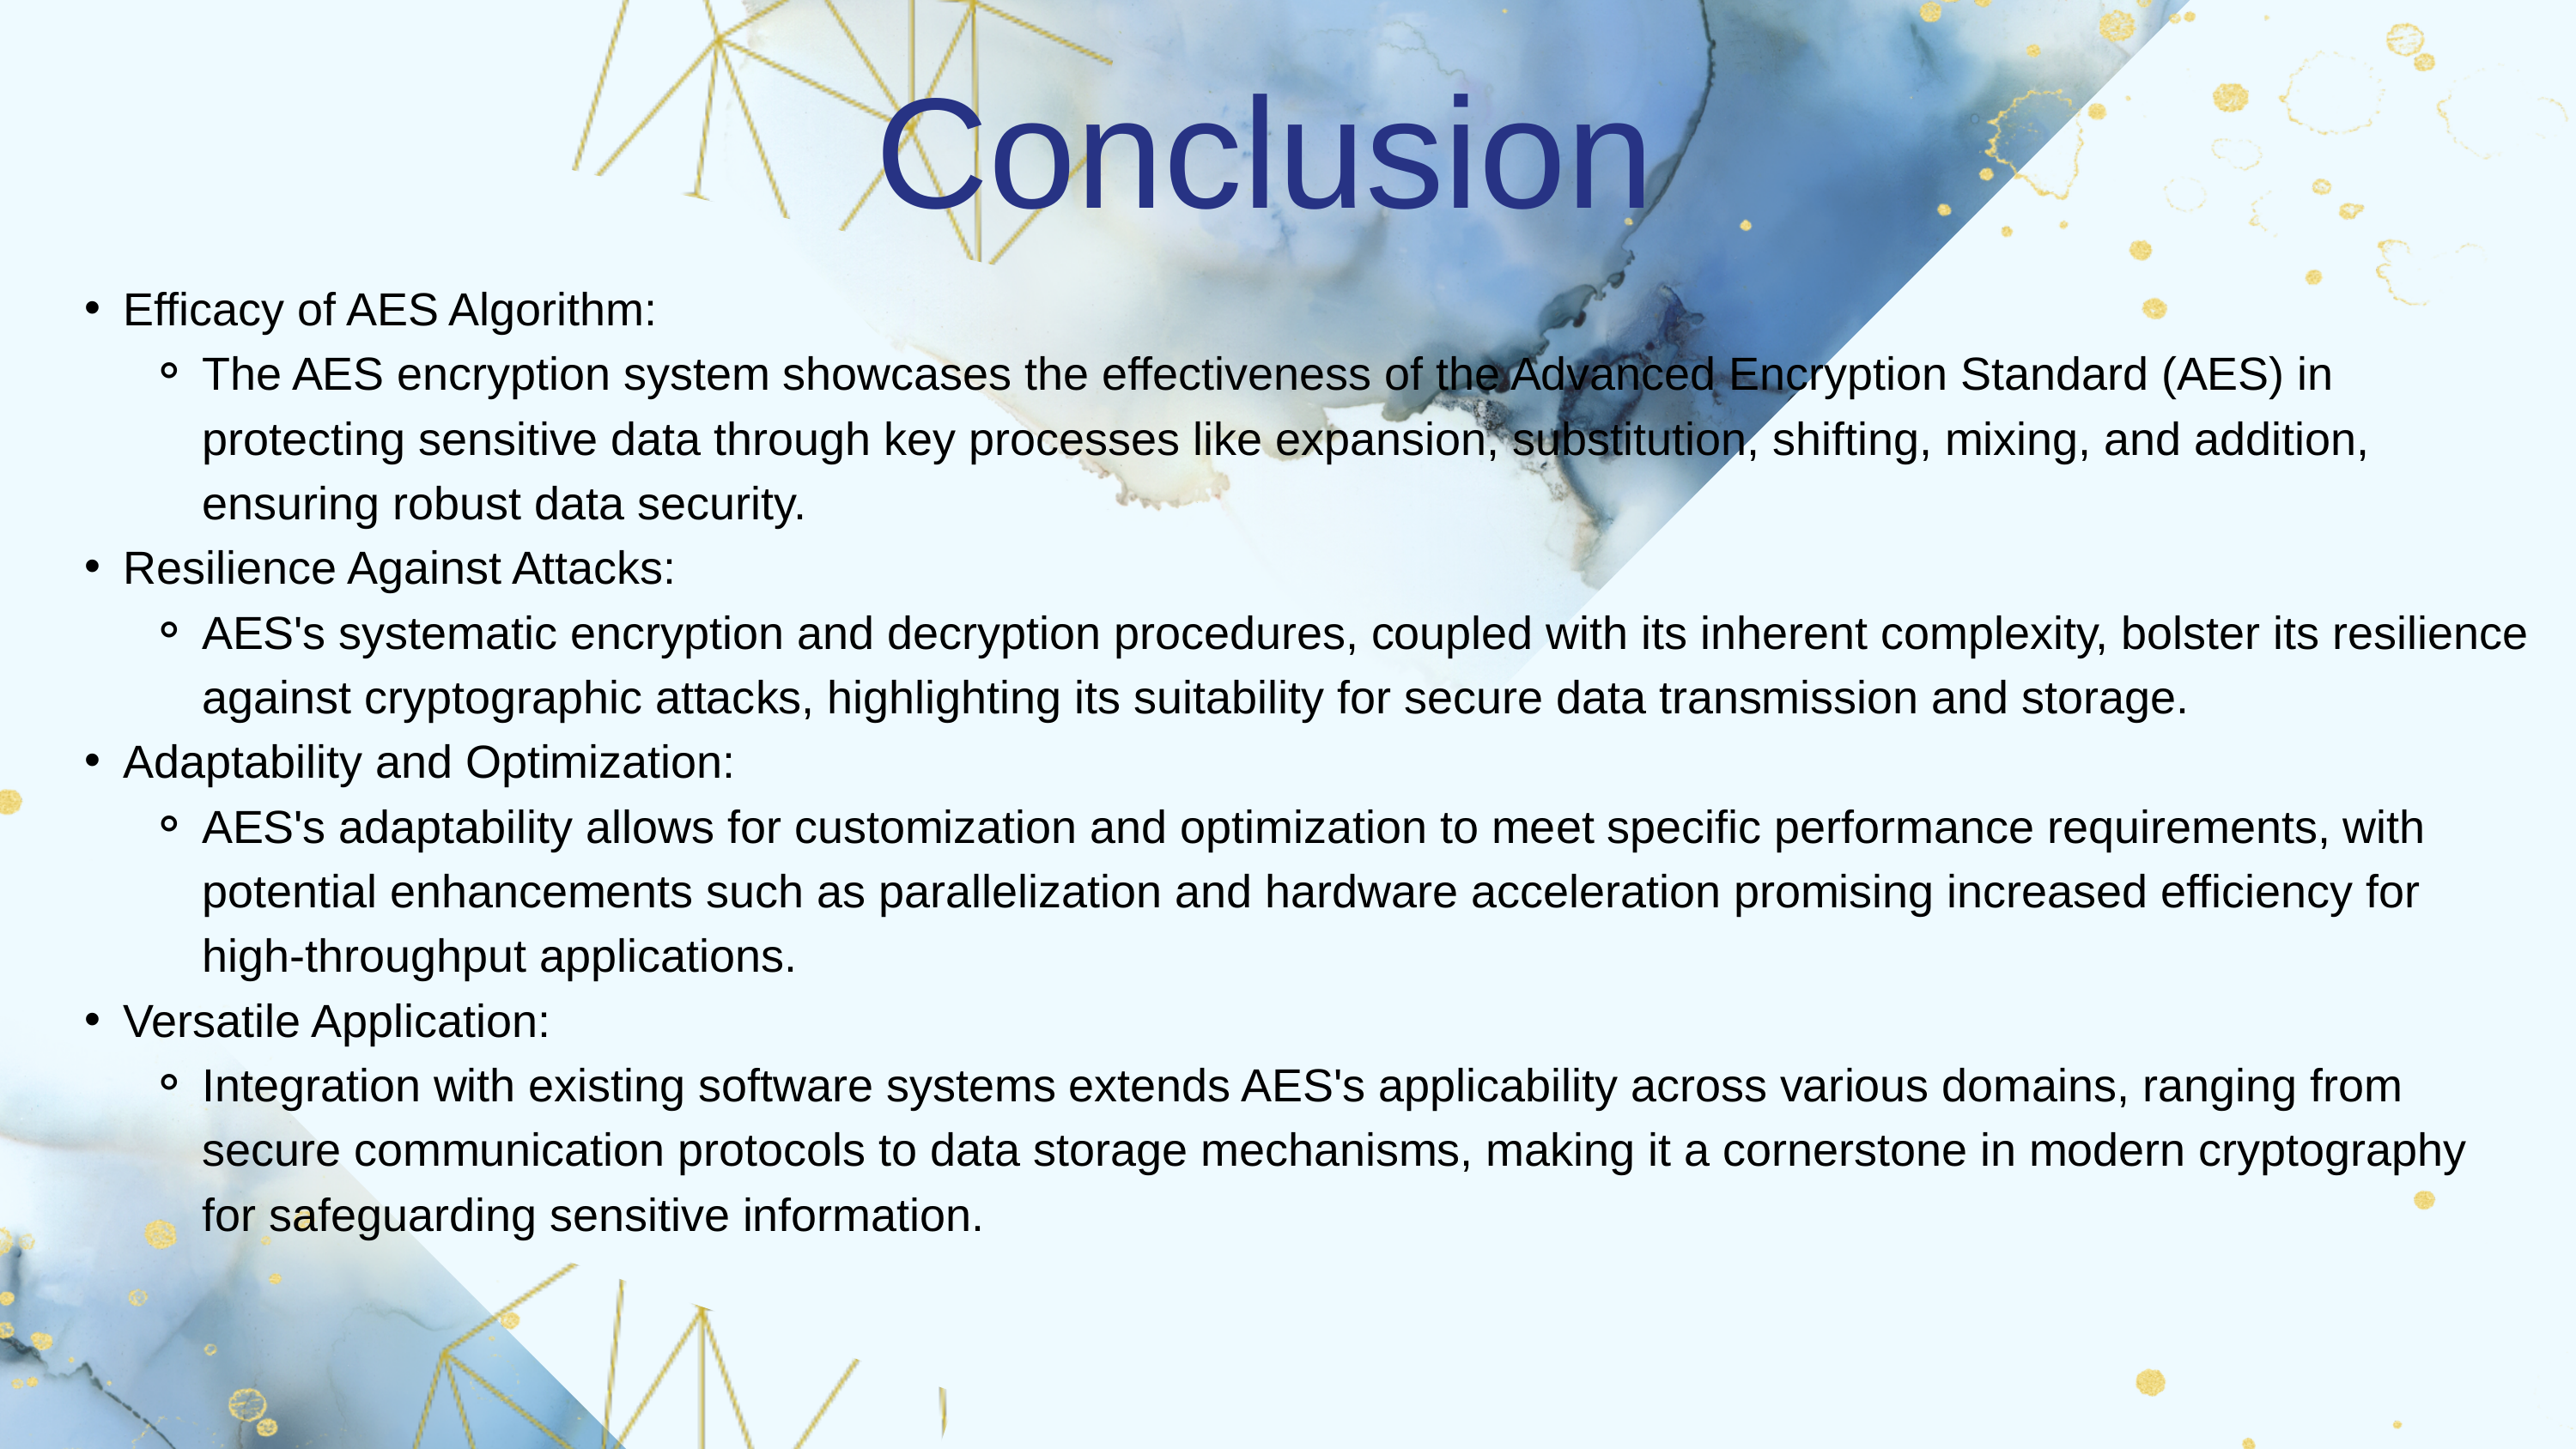

Conclusion
Efficacy of AES Algorithm:
The AES encryption system showcases the effectiveness of the Advanced Encryption Standard (AES) in protecting sensitive data through key processes like expansion, substitution, shifting, mixing, and addition, ensuring robust data security.
Resilience Against Attacks:
AES's systematic encryption and decryption procedures, coupled with its inherent complexity, bolster its resilience against cryptographic attacks, highlighting its suitability for secure data transmission and storage.
Adaptability and Optimization:
AES's adaptability allows for customization and optimization to meet specific performance requirements, with potential enhancements such as parallelization and hardware acceleration promising increased efficiency for high-throughput applications.
Versatile Application:
Integration with existing software systems extends AES's applicability across various domains, ranging from secure communication protocols to data storage mechanisms, making it a cornerstone in modern cryptography for safeguarding sensitive information.